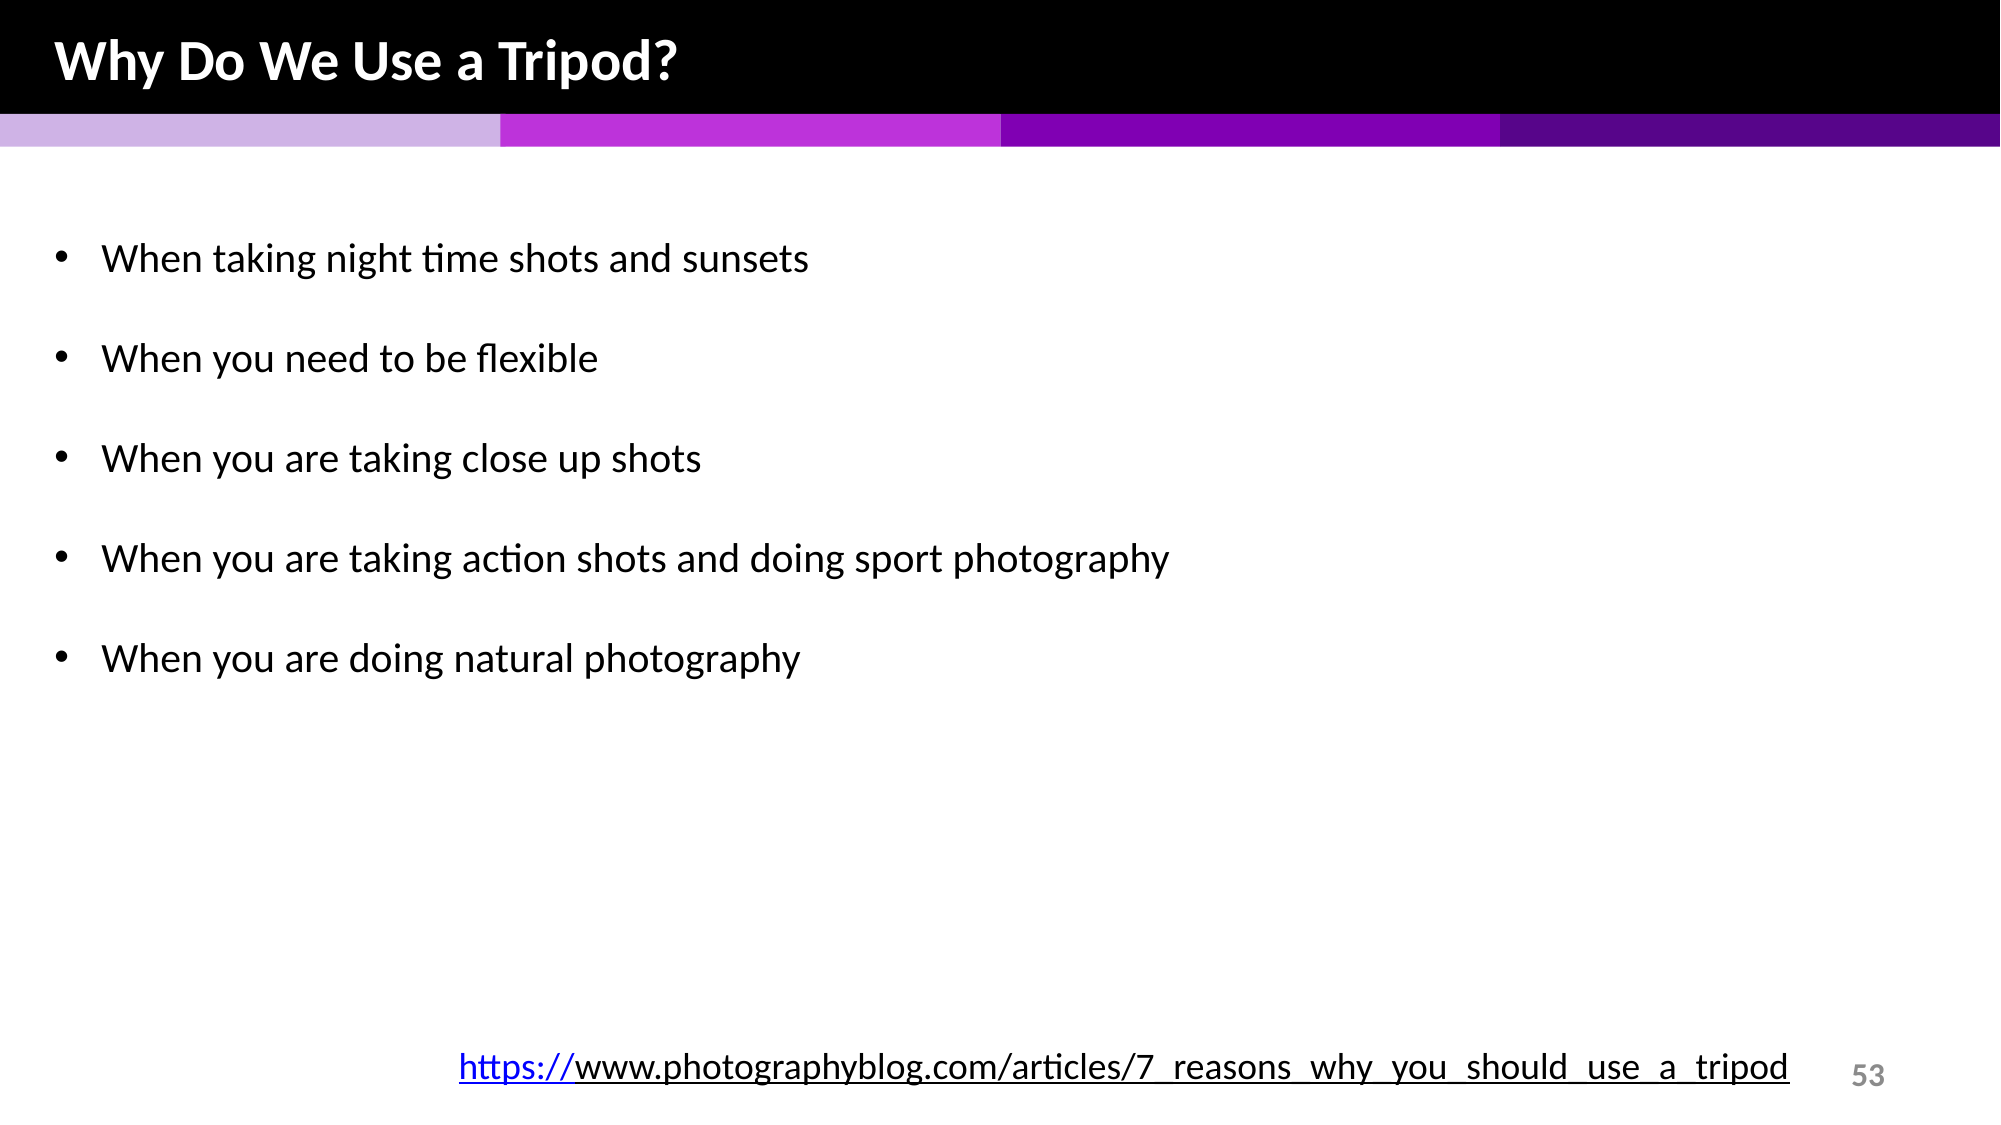

Why Do We Use a Tripod?
When taking night time shots and sunsets
When you need to be flexible
When you are taking close up shots
When you are taking action shots and doing sport photography
When you are doing natural photography
https://www.photographyblog.com/articles/7_reasons_why_you_should_use_a_tripod